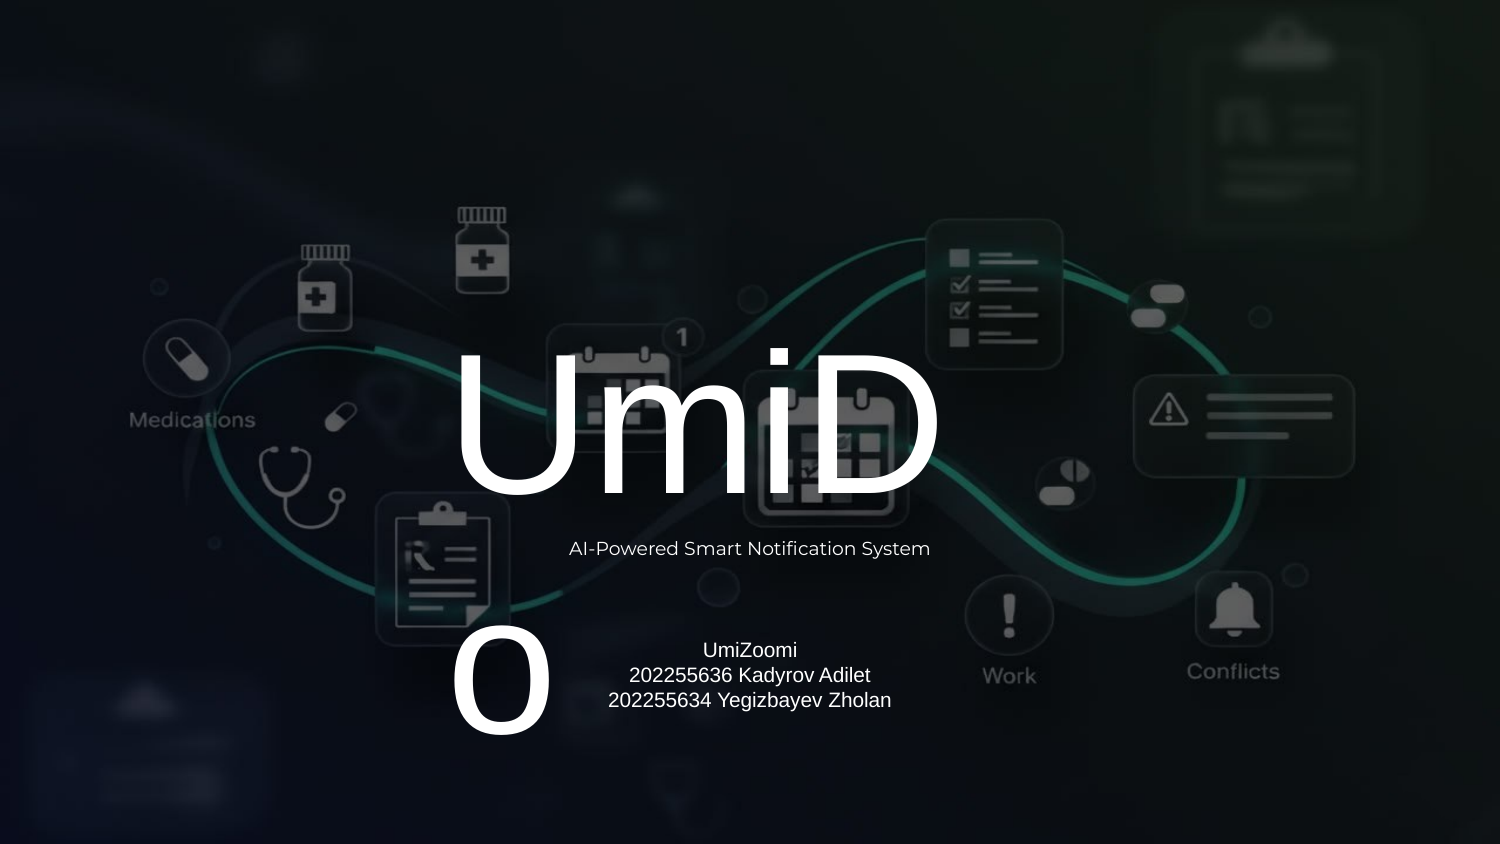

UmiDo
AI-Powered Smart Notification System
UmiZoomi
202255636 Kadyrov Adilet
202255634 Yegizbayev Zholan